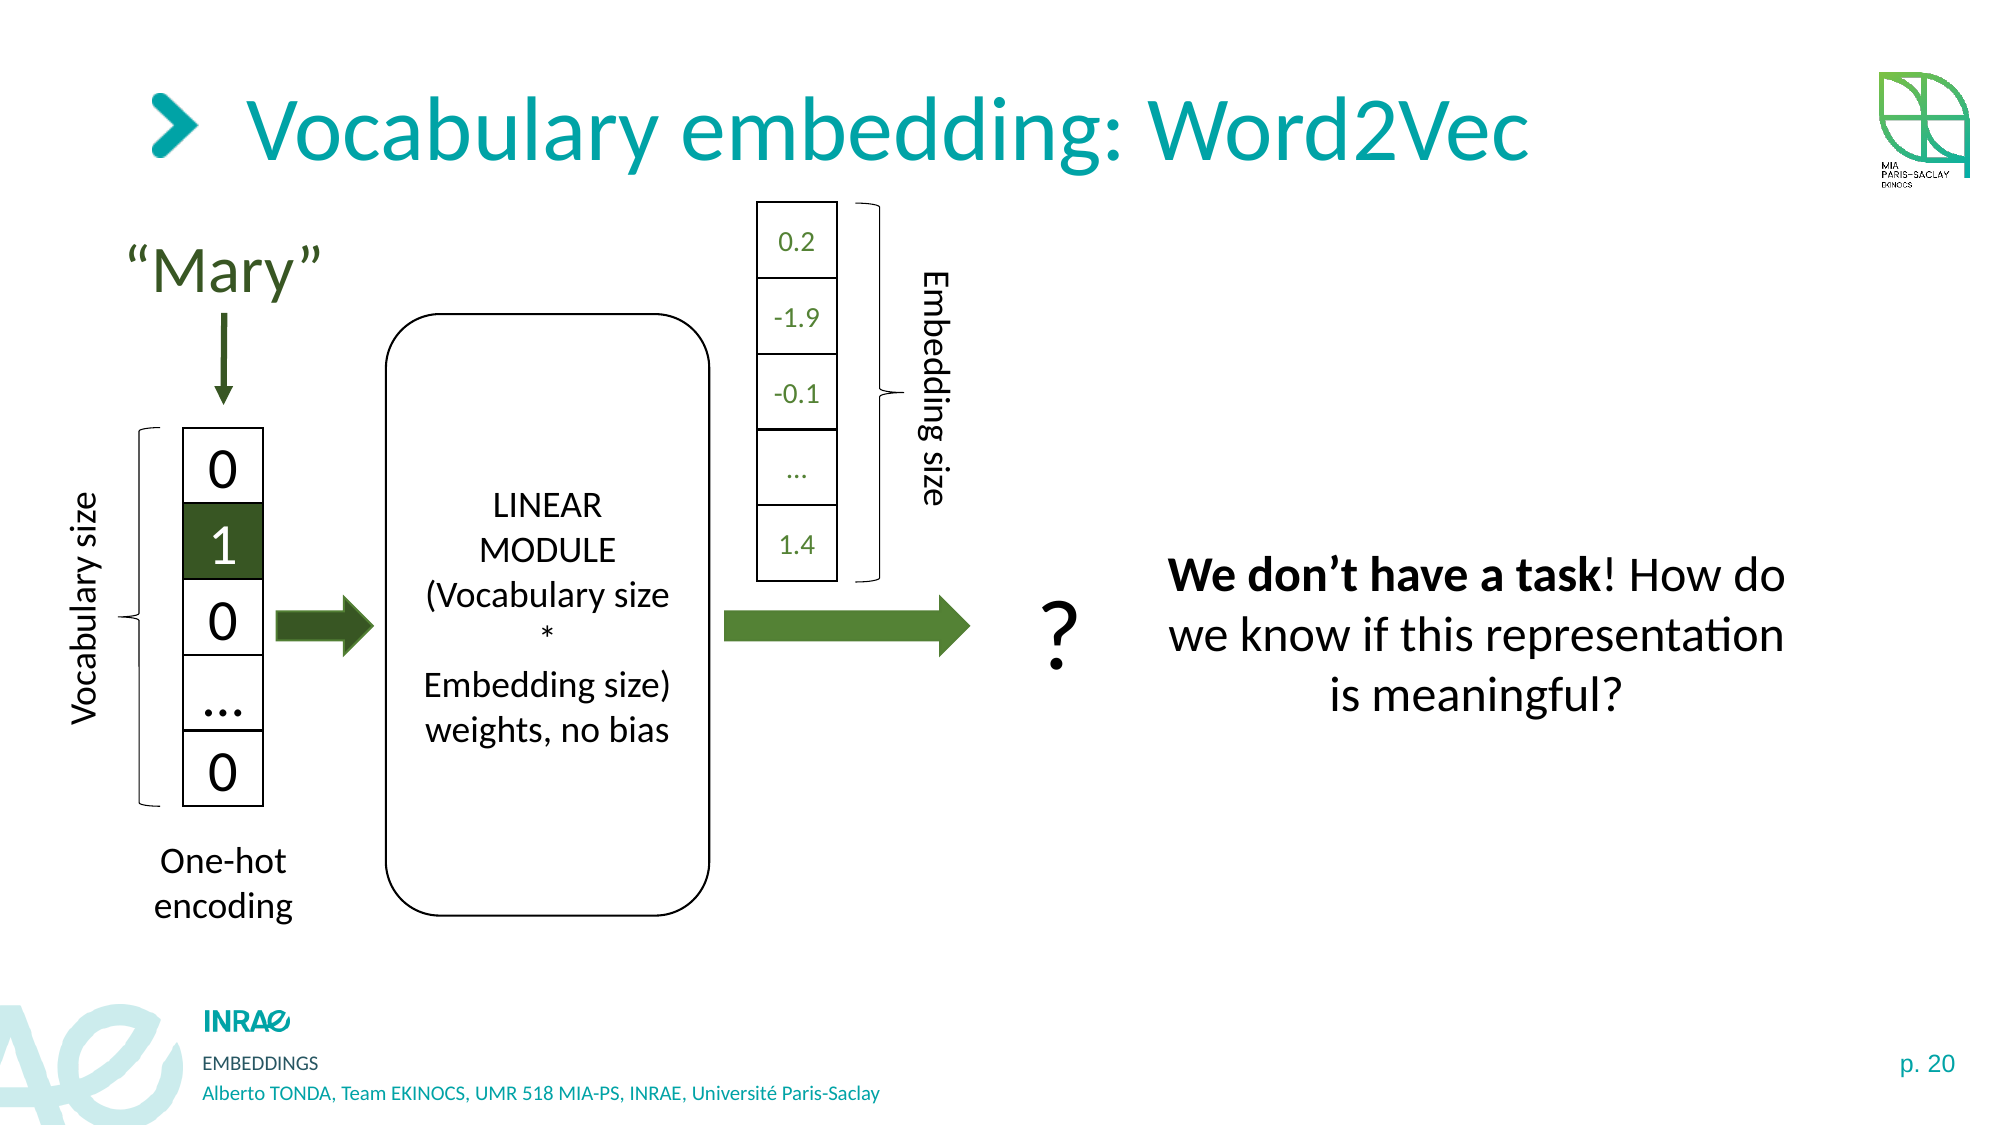

# Vocabulary embedding: Word2Vec
0.2
-1.9
-0.1
…
1.4

“Mary”
LINEAR
MODULE
(Vocabulary size *
Embedding size)
weights, no bias
Embedding size

0
1
0
…
0
We don’t have a task! How do we know if this representation is meaningful?
?
Vocabulary size

One-hot encoding